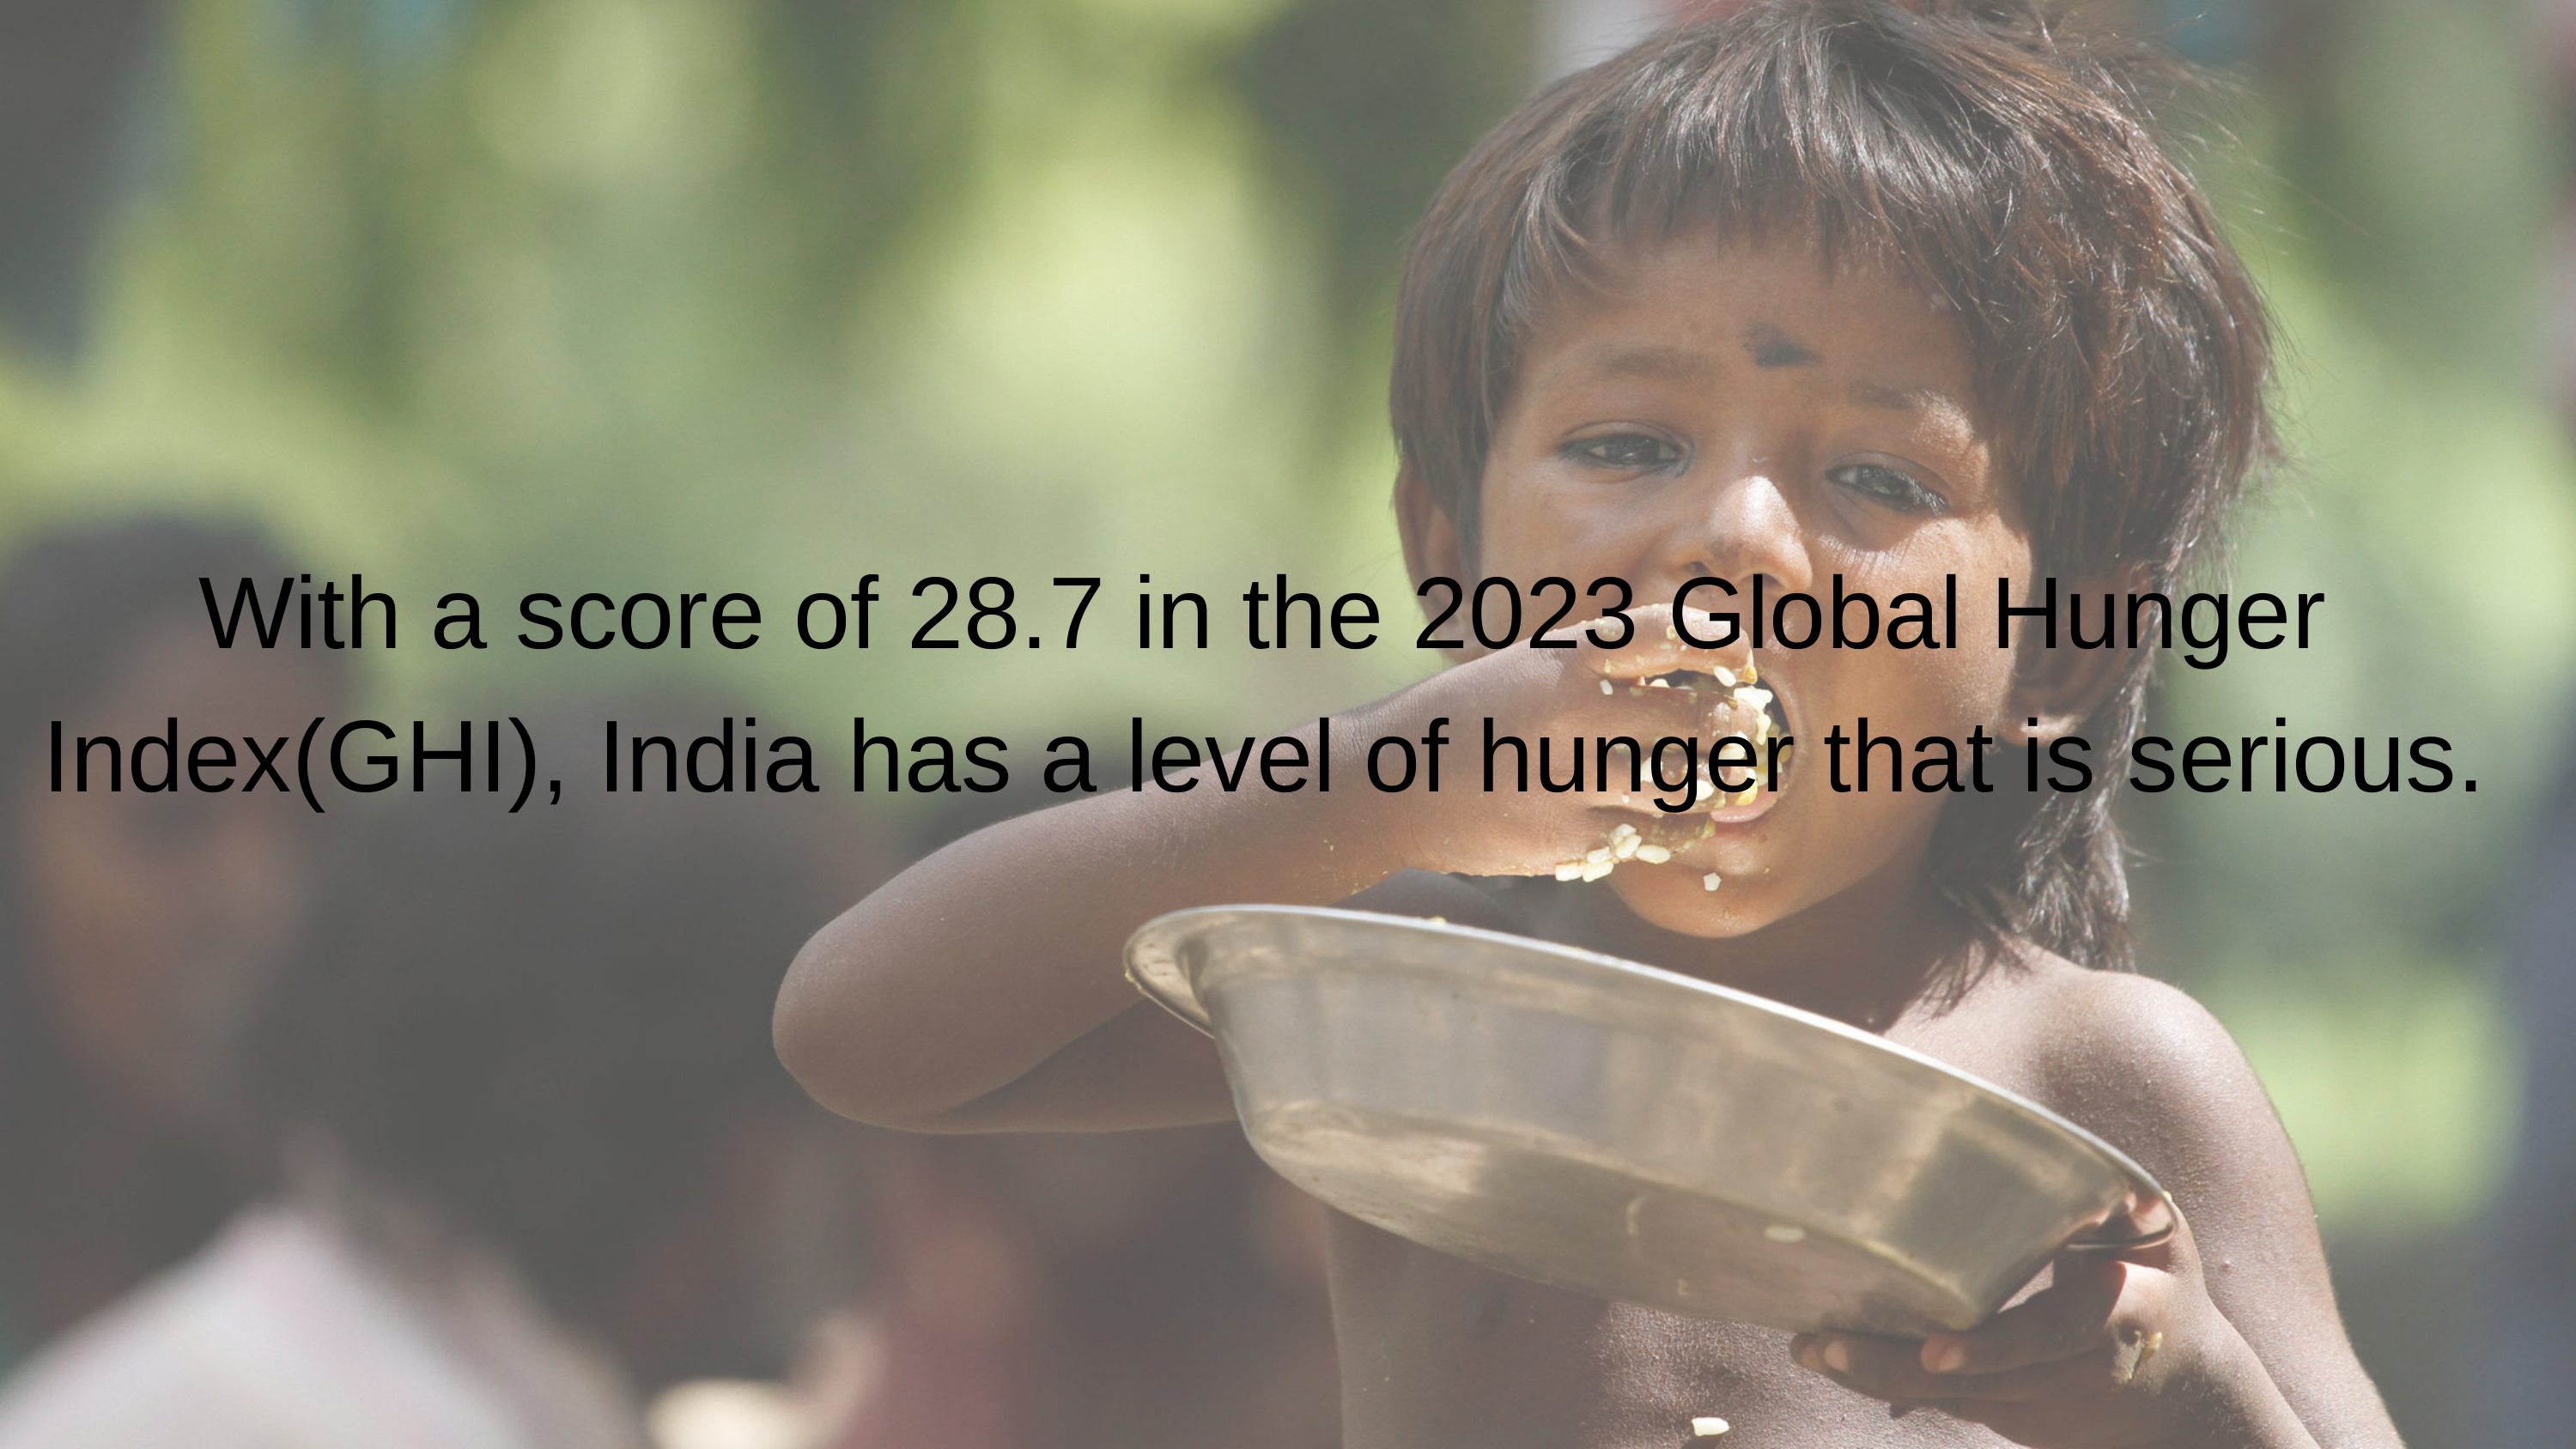

With a score of 28.7 in the 2023 Global Hunger Index(GHI), India has a level of hunger that is serious.